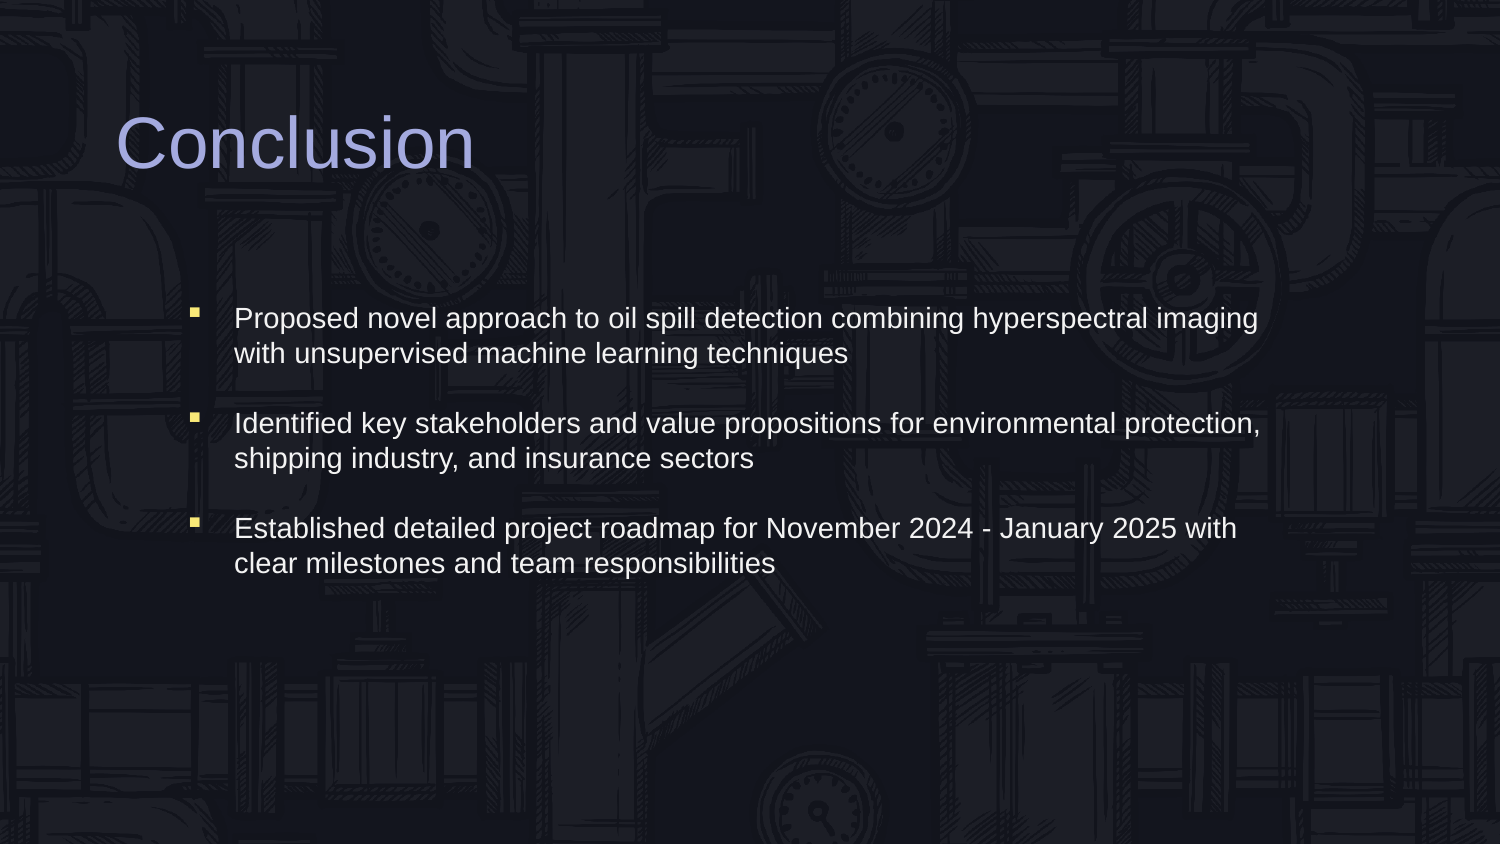

Conclusion
Proposed novel approach to oil spill detection combining hyperspectral imaging with unsupervised machine learning techniques

Identified key stakeholders and value propositions for environmental protection, shipping industry, and insurance sectors

Established detailed project roadmap for November 2024 - January 2025 with clear milestones and team responsibilities